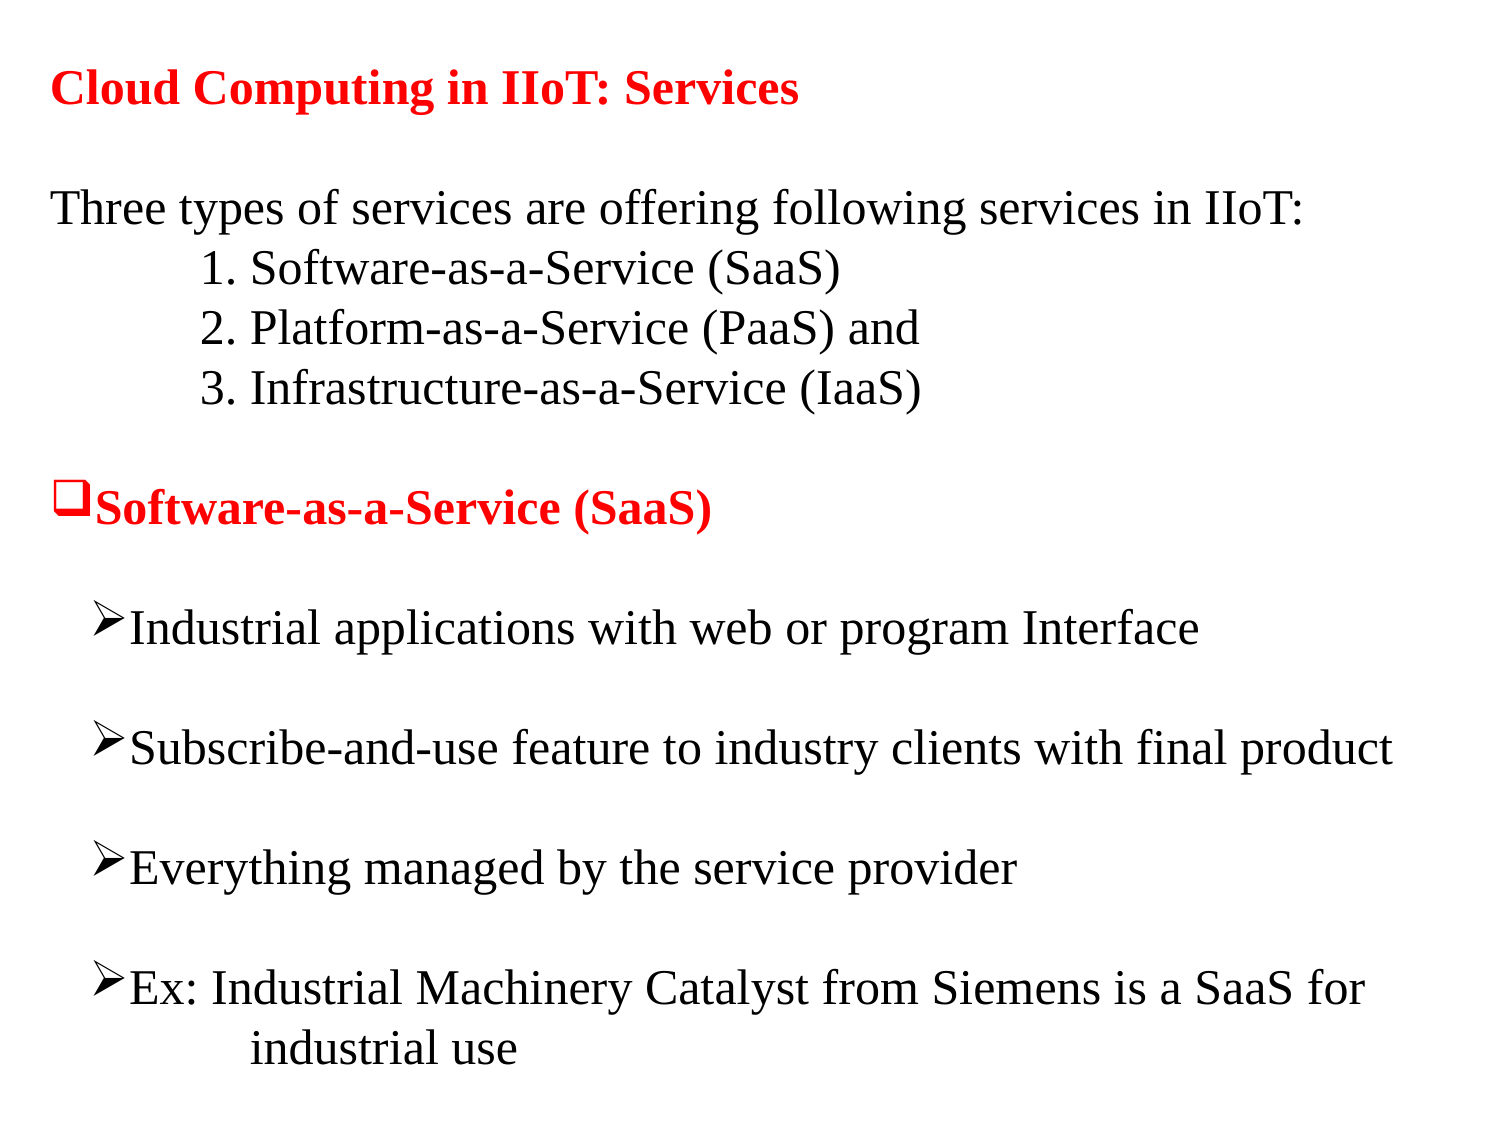

Cloud Computing in IIoT: Services

Three types of services are offering following services in IIoT:
	1. Software-as-a-Service (SaaS)
	2. Platform-as-a-Service (PaaS) and
	3. Infrastructure-as-a-Service (IaaS)

Software-as-a-Service (SaaS)

Industrial applications with web or program Interface

Subscribe-and-use feature to industry clients with final product

Everything managed by the service provider

Ex: Industrial Machinery Catalyst from Siemens is a SaaS for
          industrial use